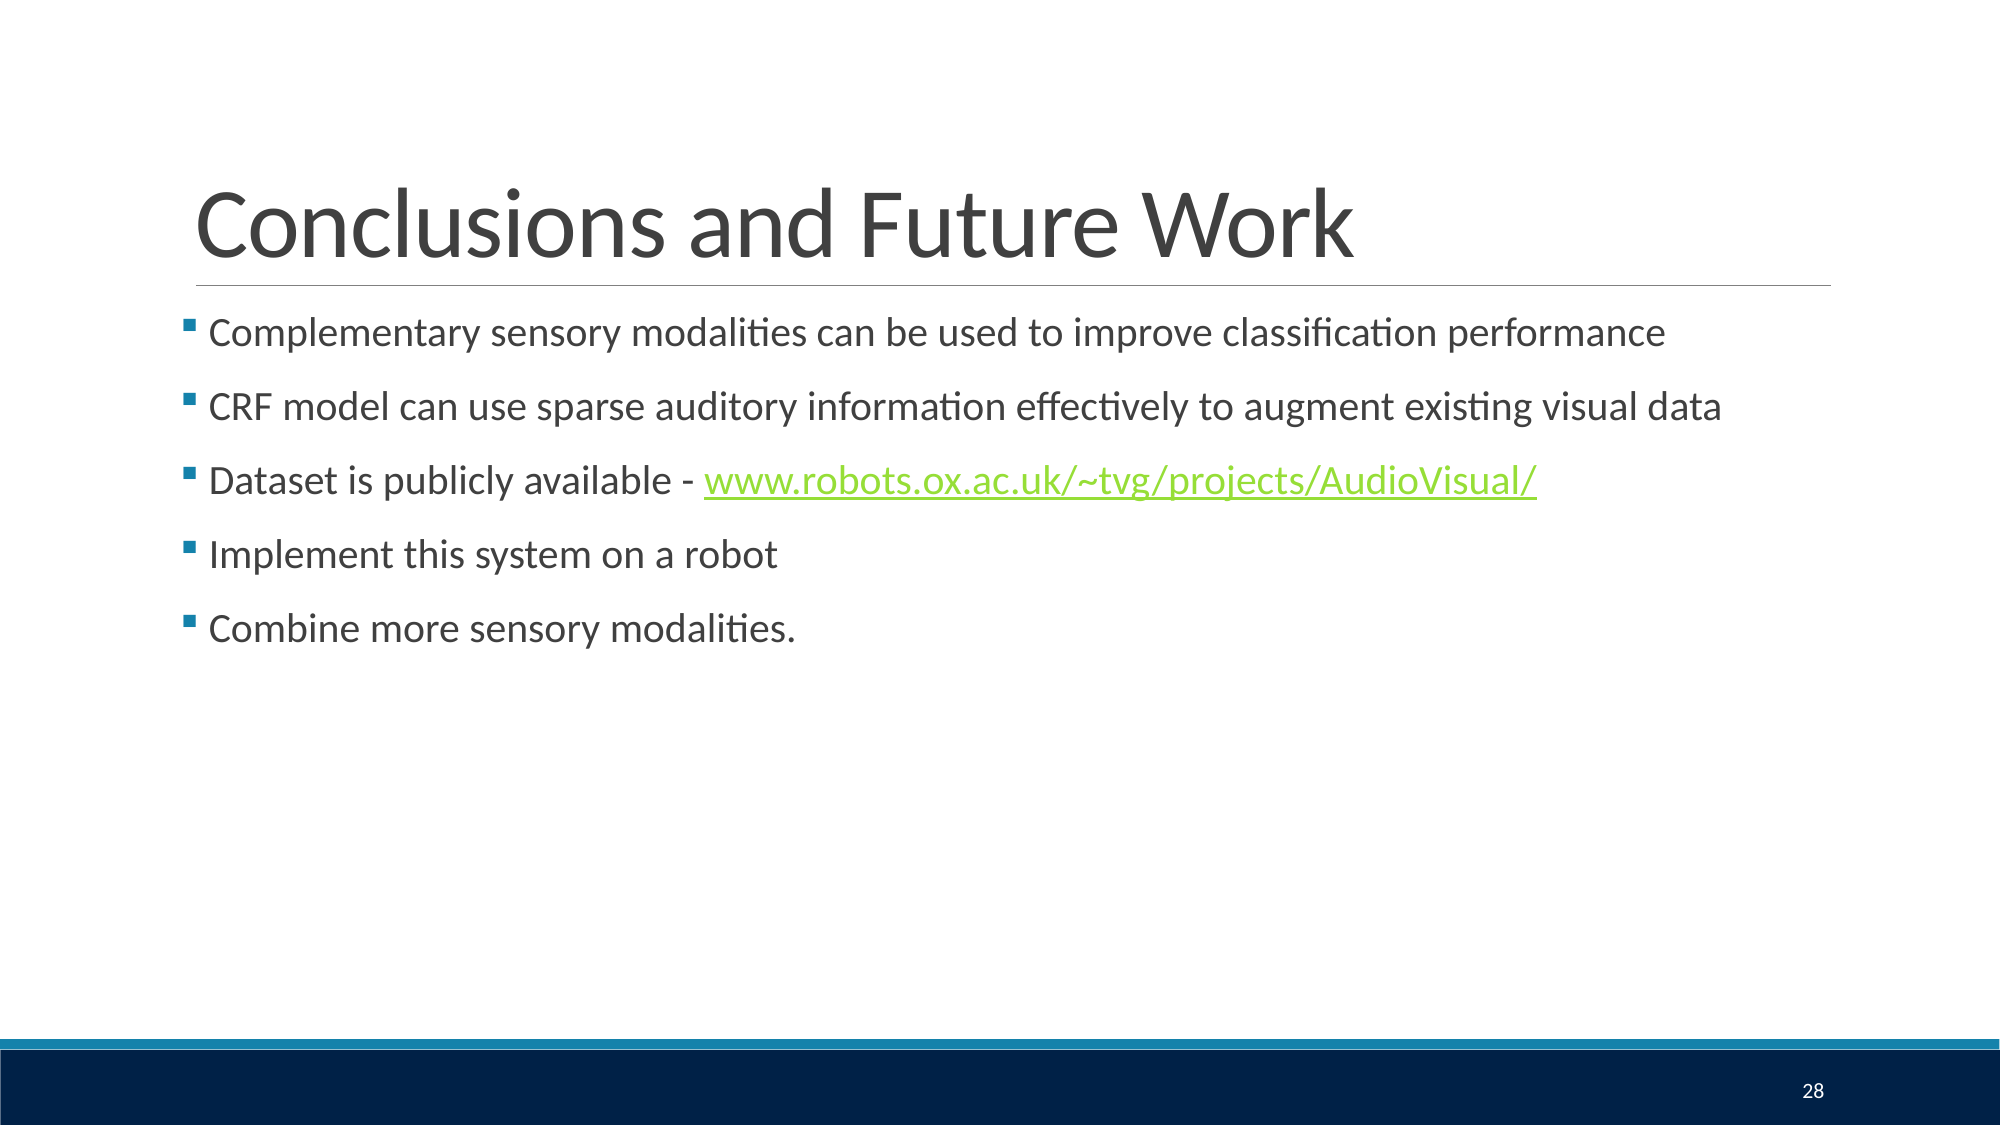

# Conclusions and Future Work
 Complementary sensory modalities can be used to improve classification performance
 CRF model can use sparse auditory information effectively to augment existing visual data
 Dataset is publicly available - www.robots.ox.ac.uk/~tvg/projects/AudioVisual/
 Implement this system on a robot
 Combine more sensory modalities.
28